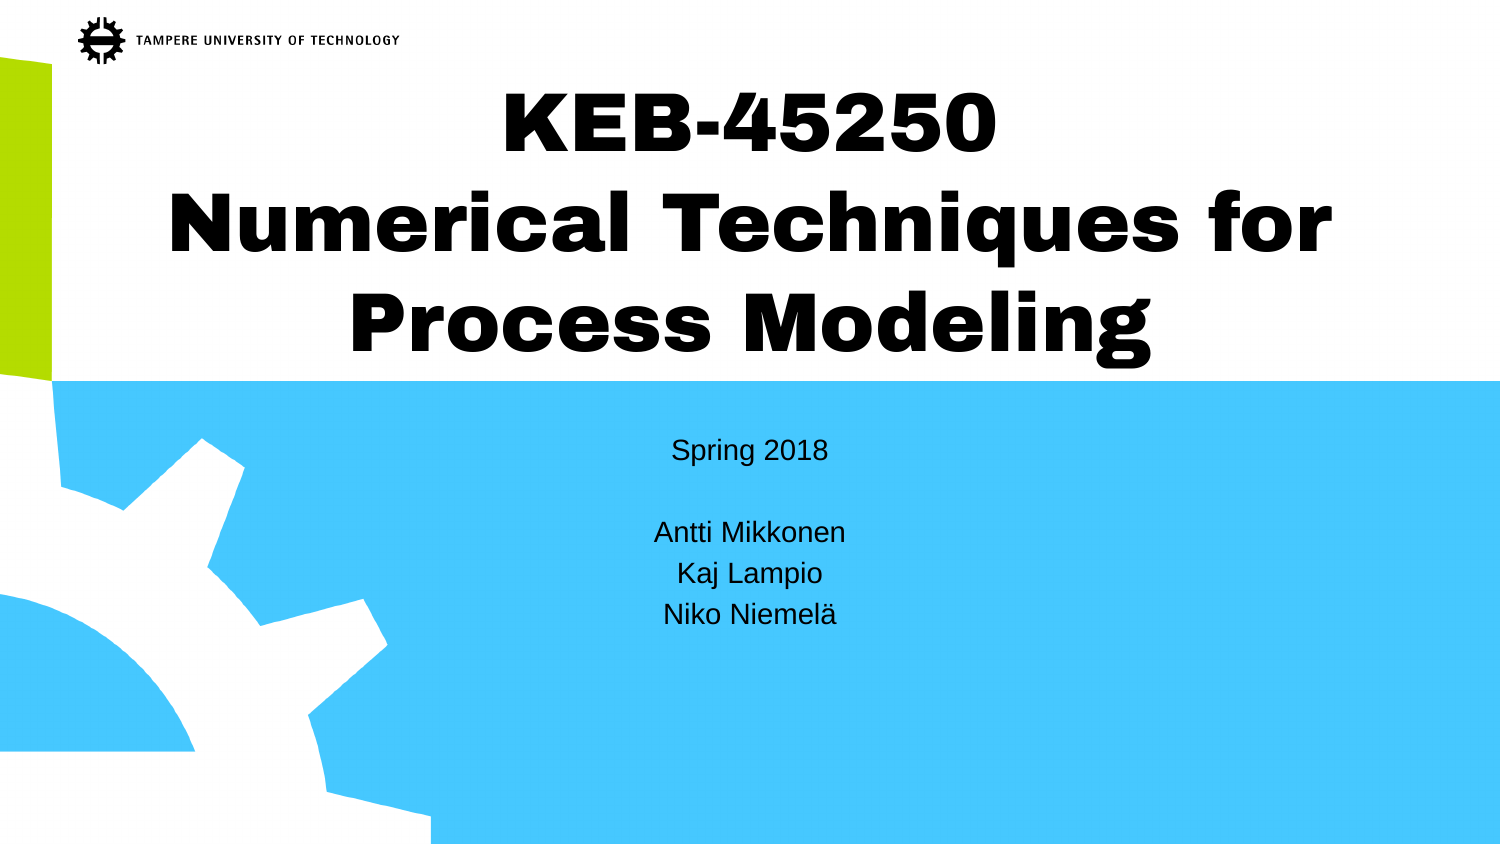

# KEB-45250 Numerical Techniques for Process Modeling
Spring 2018

Antti Mikkonen
Kaj Lampio
Niko Niemelä